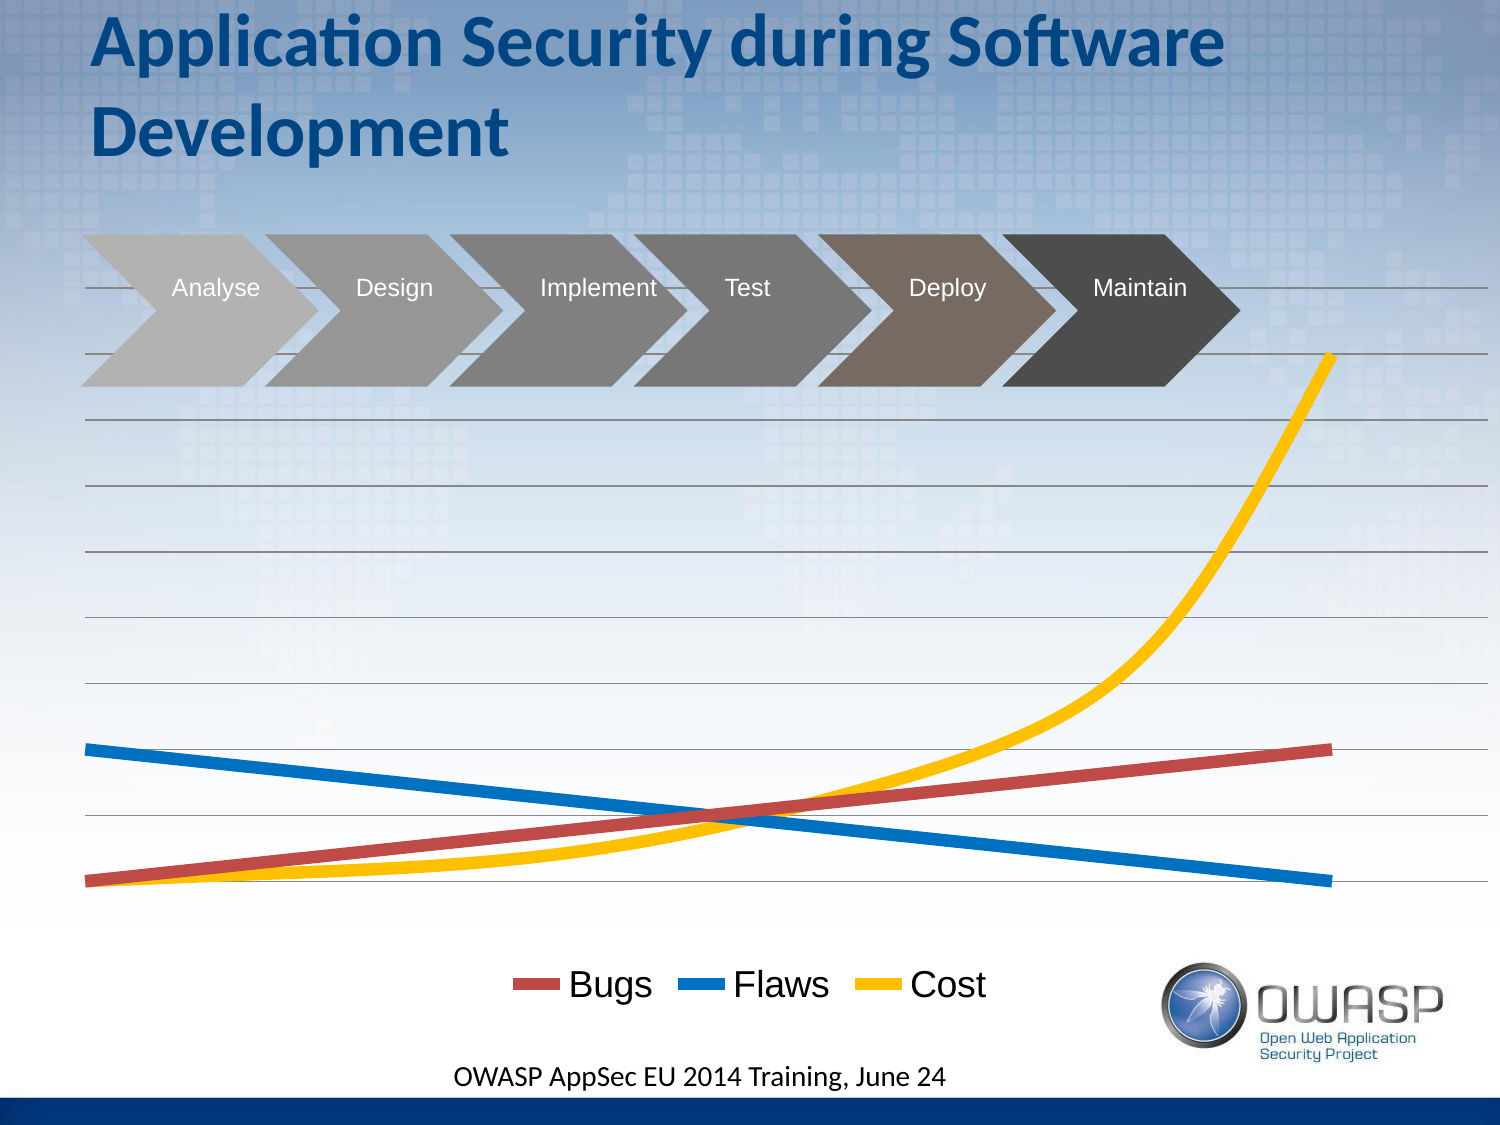

# Application Security during Software Development

Analyse

Design

Implement

Test

Deploy

Maintain

### Chart

| Category | Bugs | Flaws | Cost |
|---|---|---|---|
OWASP AppSec EU 2014 Training, June 24